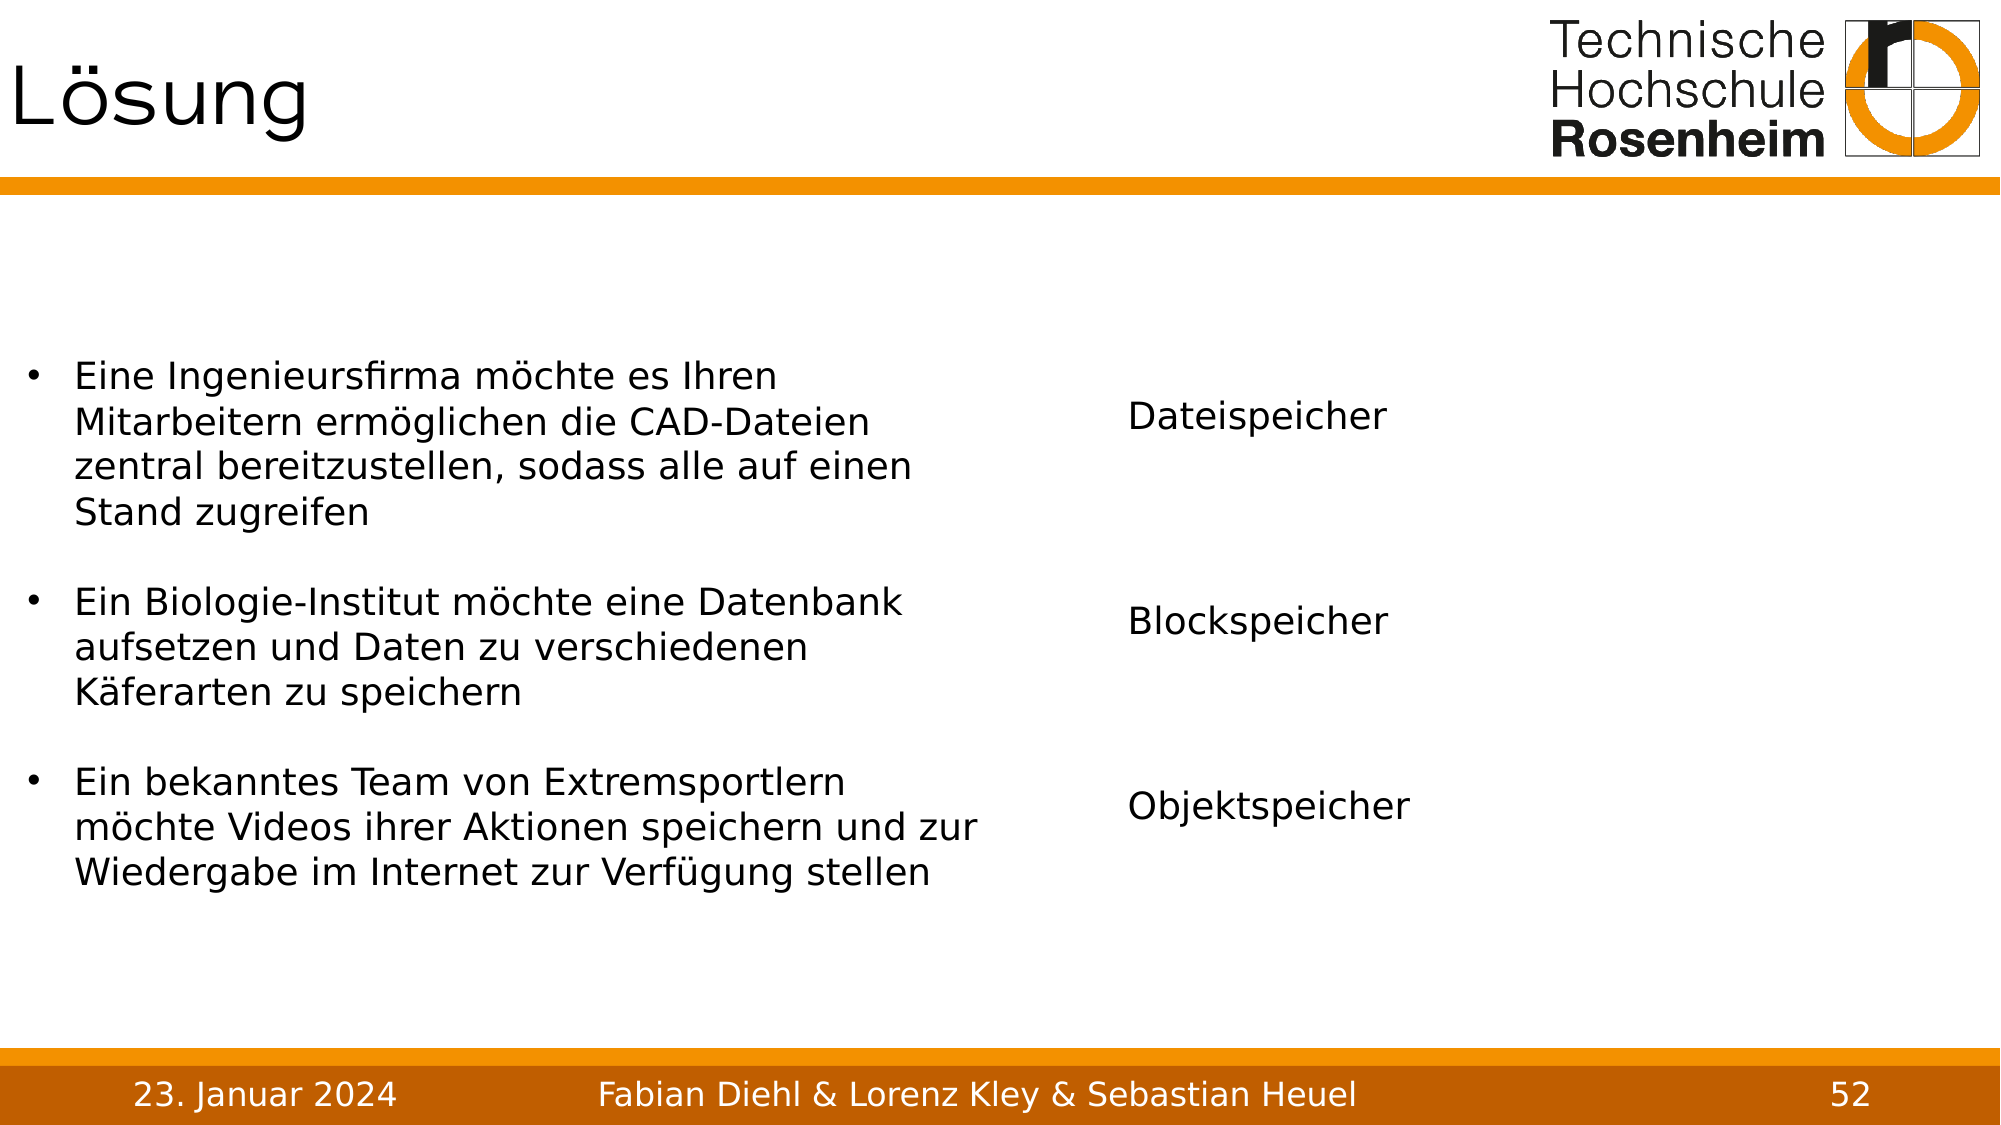

Lösung

Eine Ingenieursfirma möchte es Ihren Mitarbeitern ermöglichen die CAD-Dateien zentral bereitzustellen, sodass alle auf einen Stand zugreifen

Ein Biologie-Institut möchte eine Datenbank aufsetzen und Daten zu verschiedenen Käferarten zu speichern

Ein bekanntes Team von Extremsportlern möchte Videos ihrer Aktionen speichern und zur Wiedergabe im Internet zur Verfügung stellen
Dateispeicher
Blockspeicher

Objektspeicher

23. Januar 2024
Fabian Diehl & Lorenz Kley & Sebastian Heuel
52